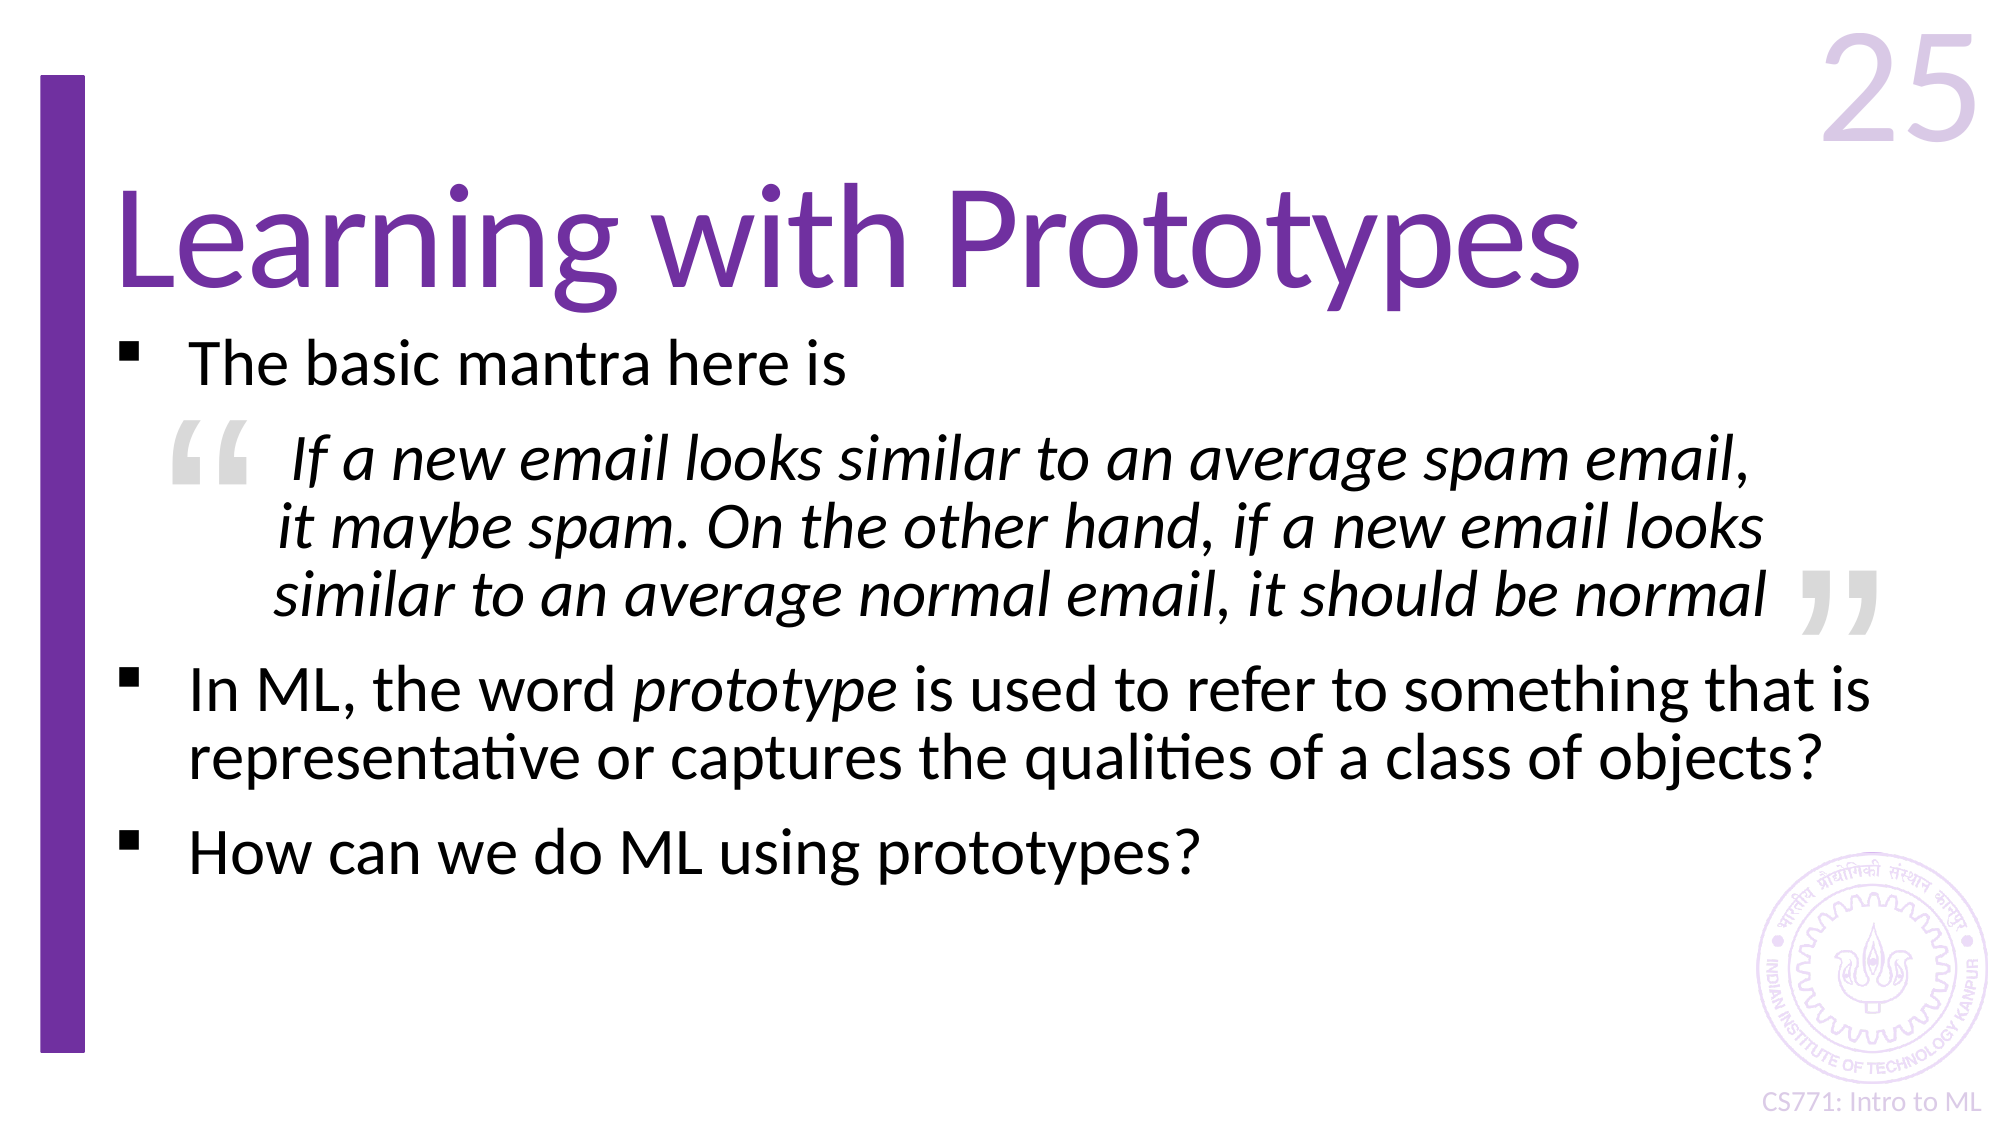

25
# Learning with Prototypes
The basic mantra here is
If a new email looks similar to an average spam email,
it maybe spam. On the other hand, if a new email looks
similar to an average normal email, it should be normal
In ML, the word prototype is used to refer to something that is representative or captures the qualities of a class of objects?
How can we do ML using prototypes?

“
“